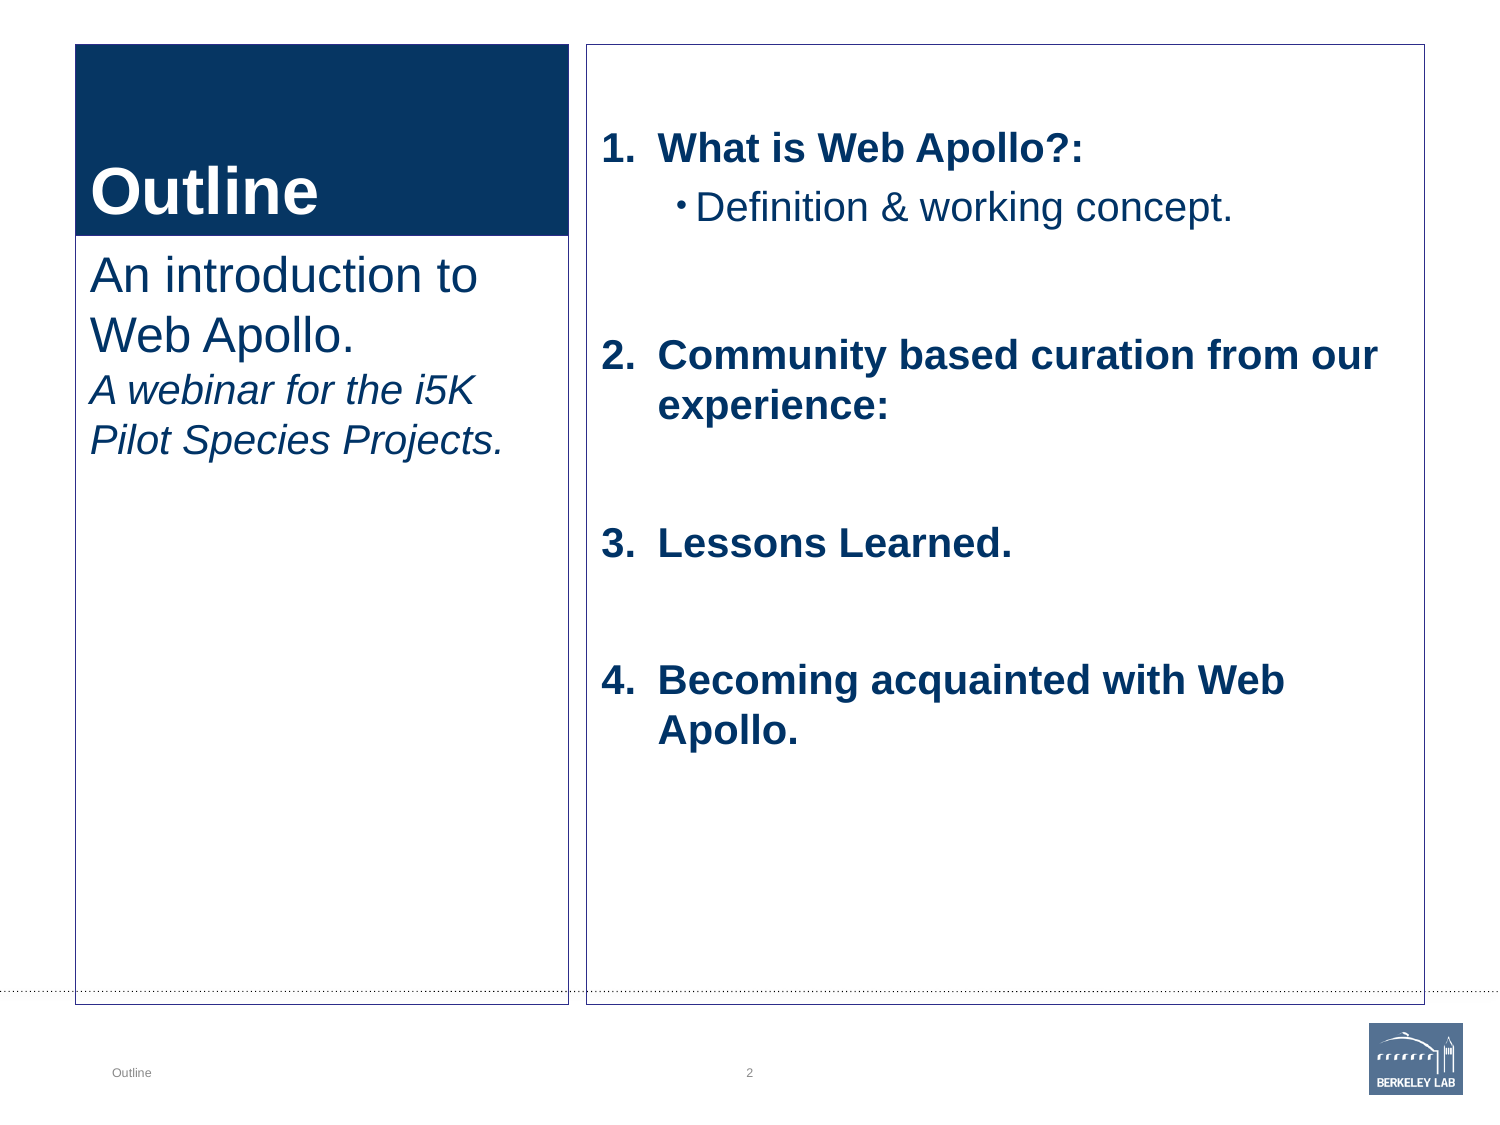

# Outline

What is Web Apollo?:
Definition & working concept.

Community based curation from our experience:

Lessons Learned.

Becoming acquainted with Web Apollo.
An introduction to Web Apollo.
A webinar for the i5K Pilot Species Projects.
Outline
2